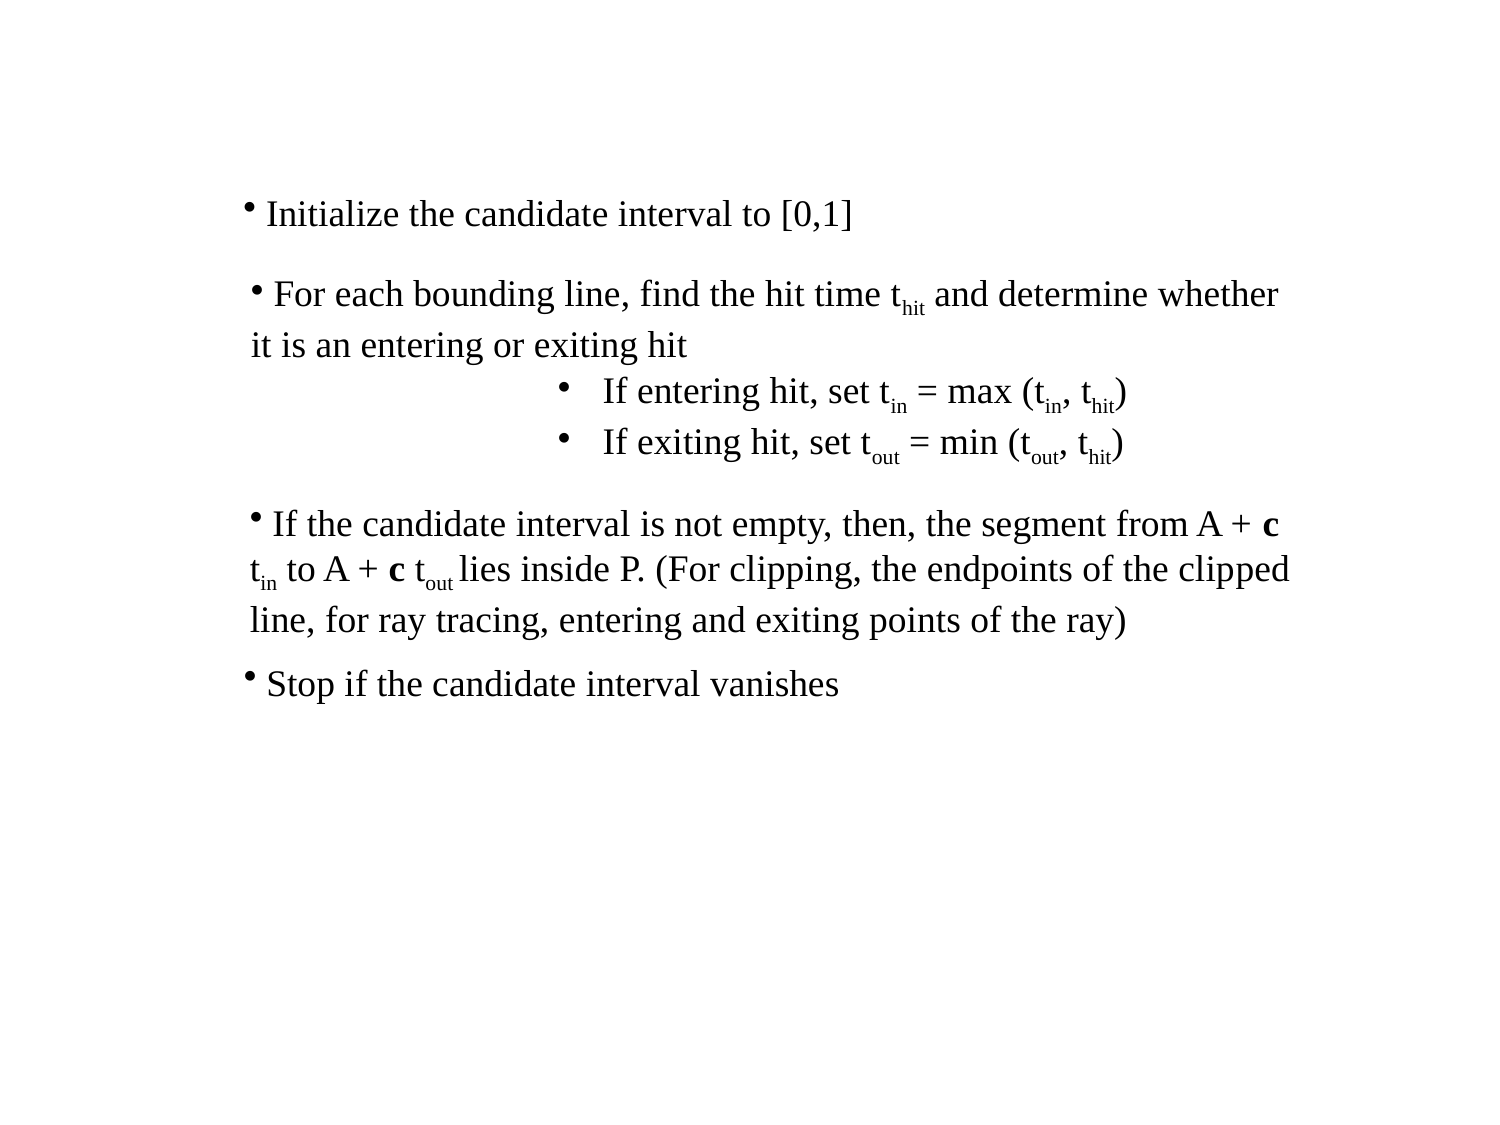

Initialize the candidate interval to [0,1]

 For each bounding line, find the hit time thit and determine whether
it is an entering or exiting hit
 If entering hit, set tin = max (tin, thit)
 If exiting hit, set tout = min (tout, thit)
 If the candidate interval is not empty, then, the segment from A + c tin to A + c tout lies inside P. (For clipping, the endpoints of the clipped line, for ray tracing, entering and exiting points of the ray)
 Stop if the candidate interval vanishes